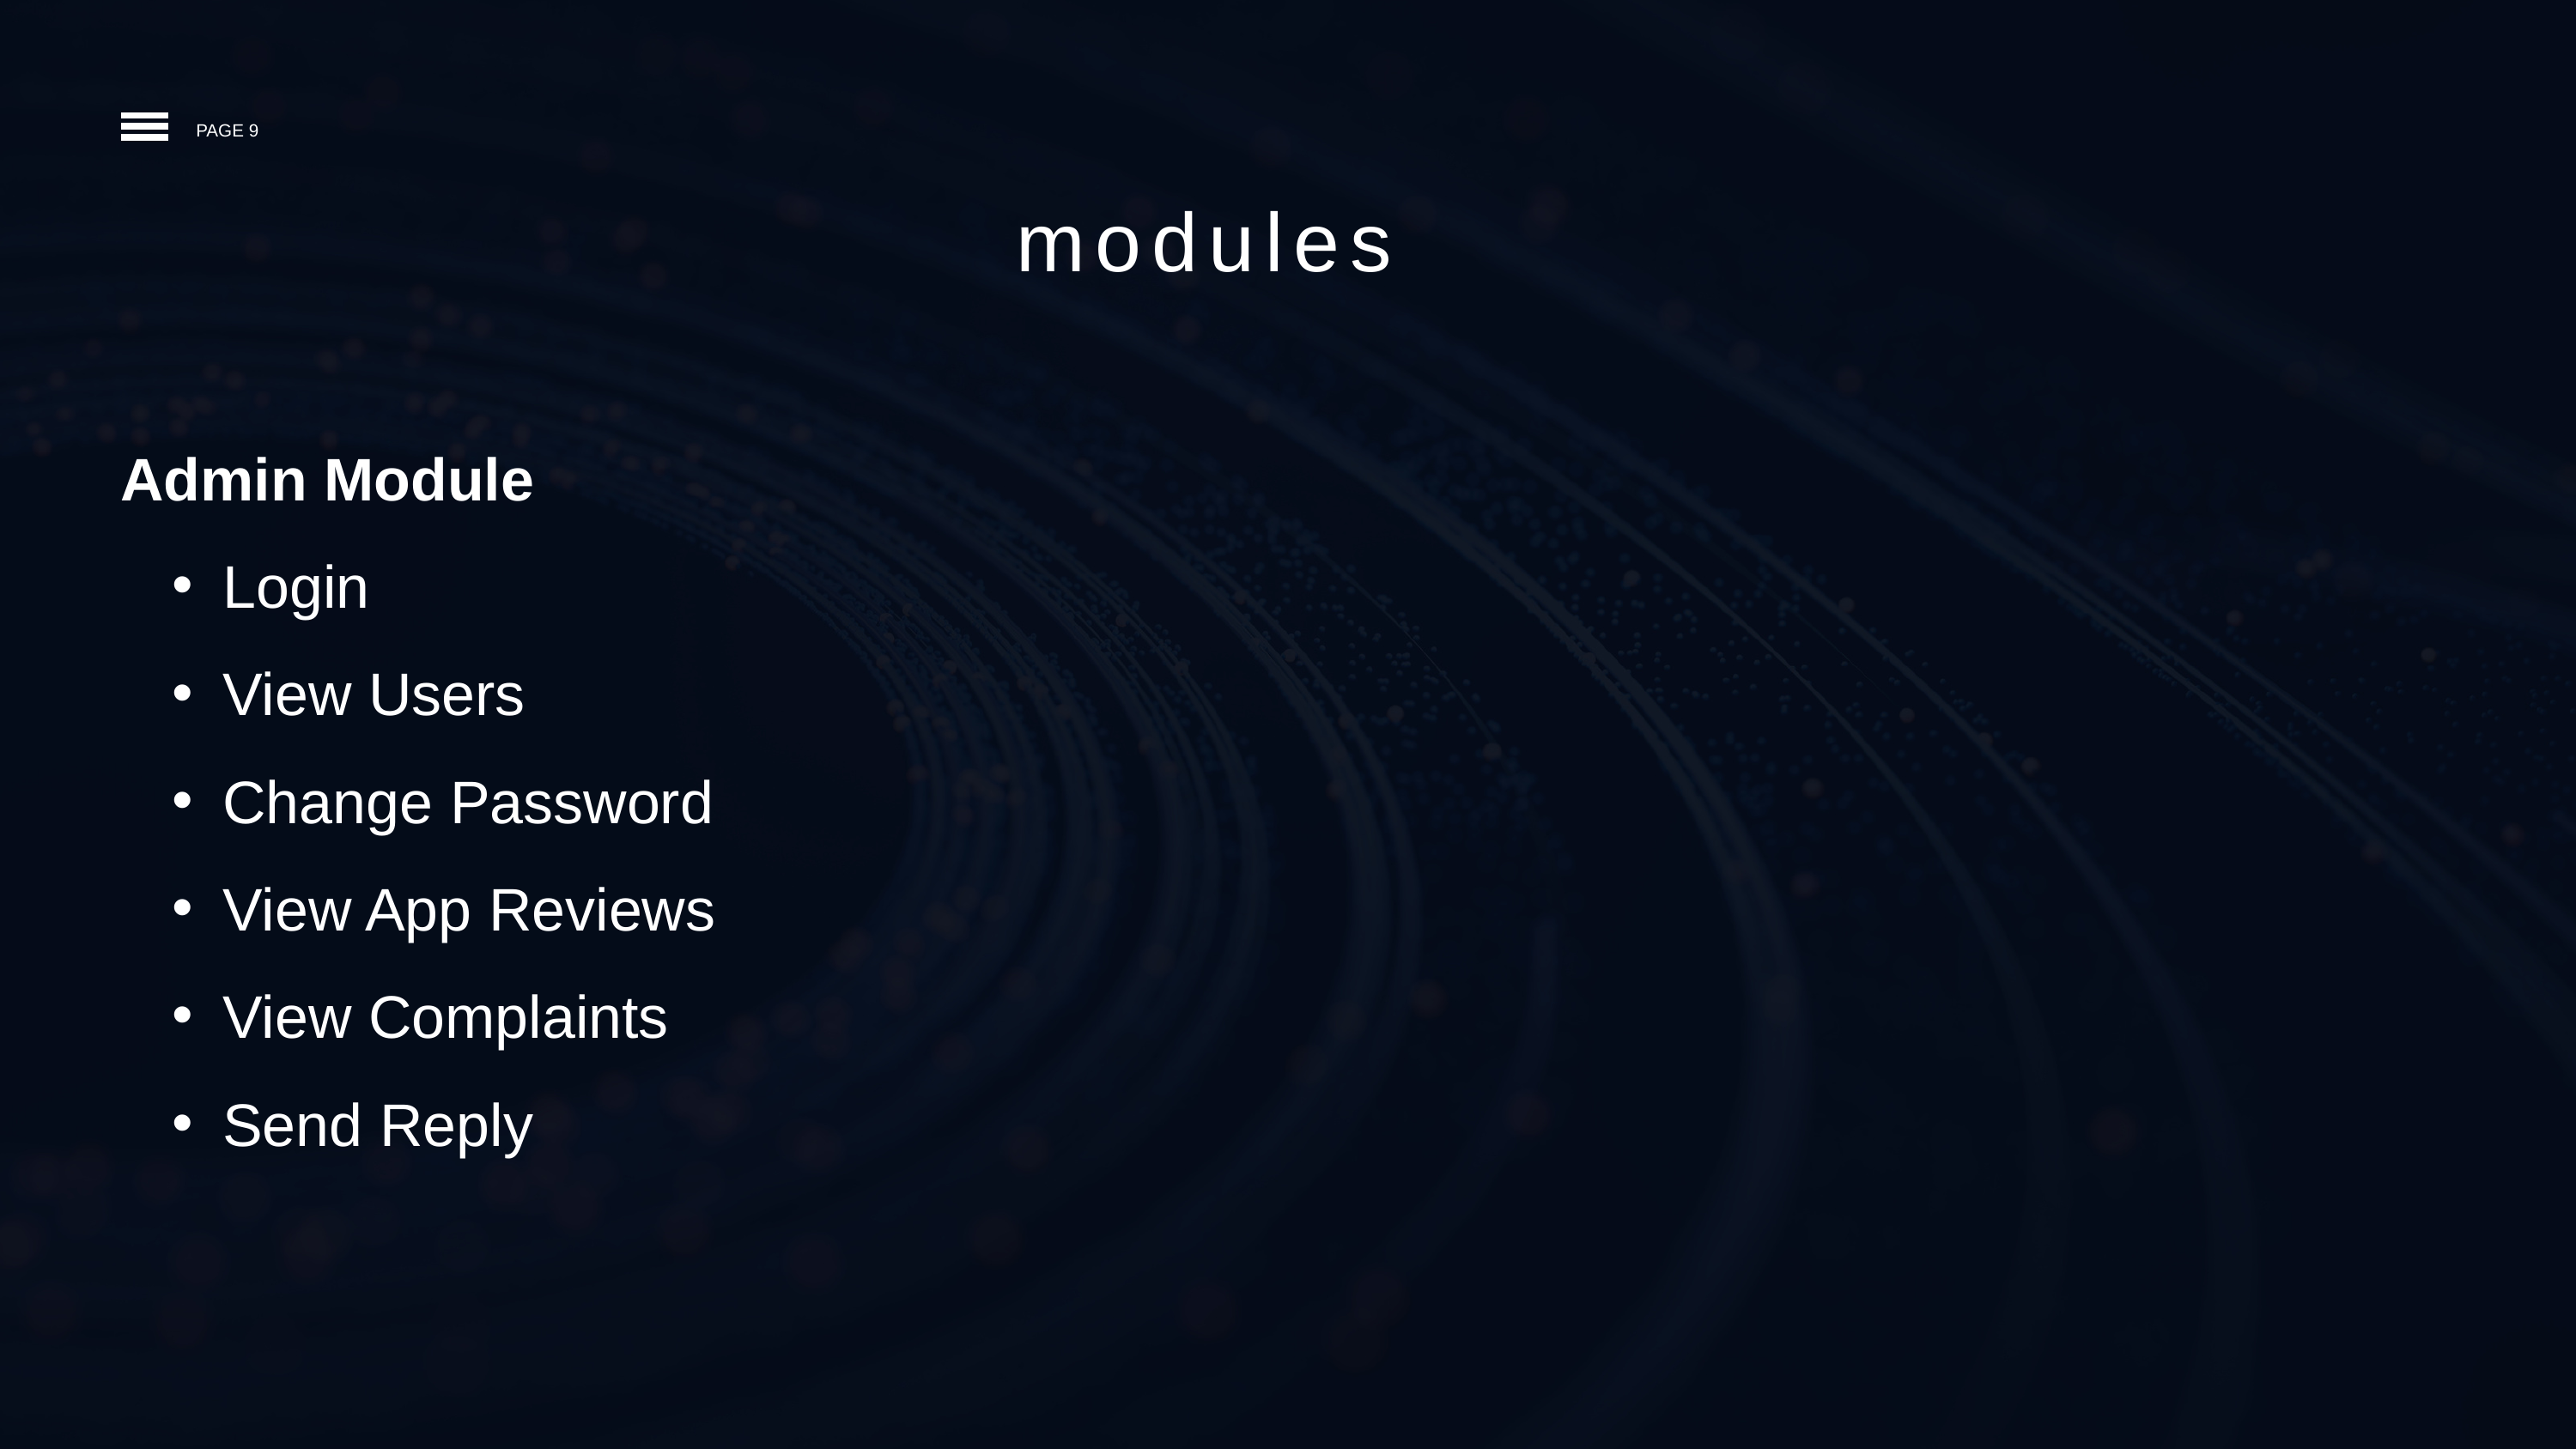

PAGE 9
modules
Admin Module
Login
View Users
Change Password
View App Reviews
View Complaints
Send Reply